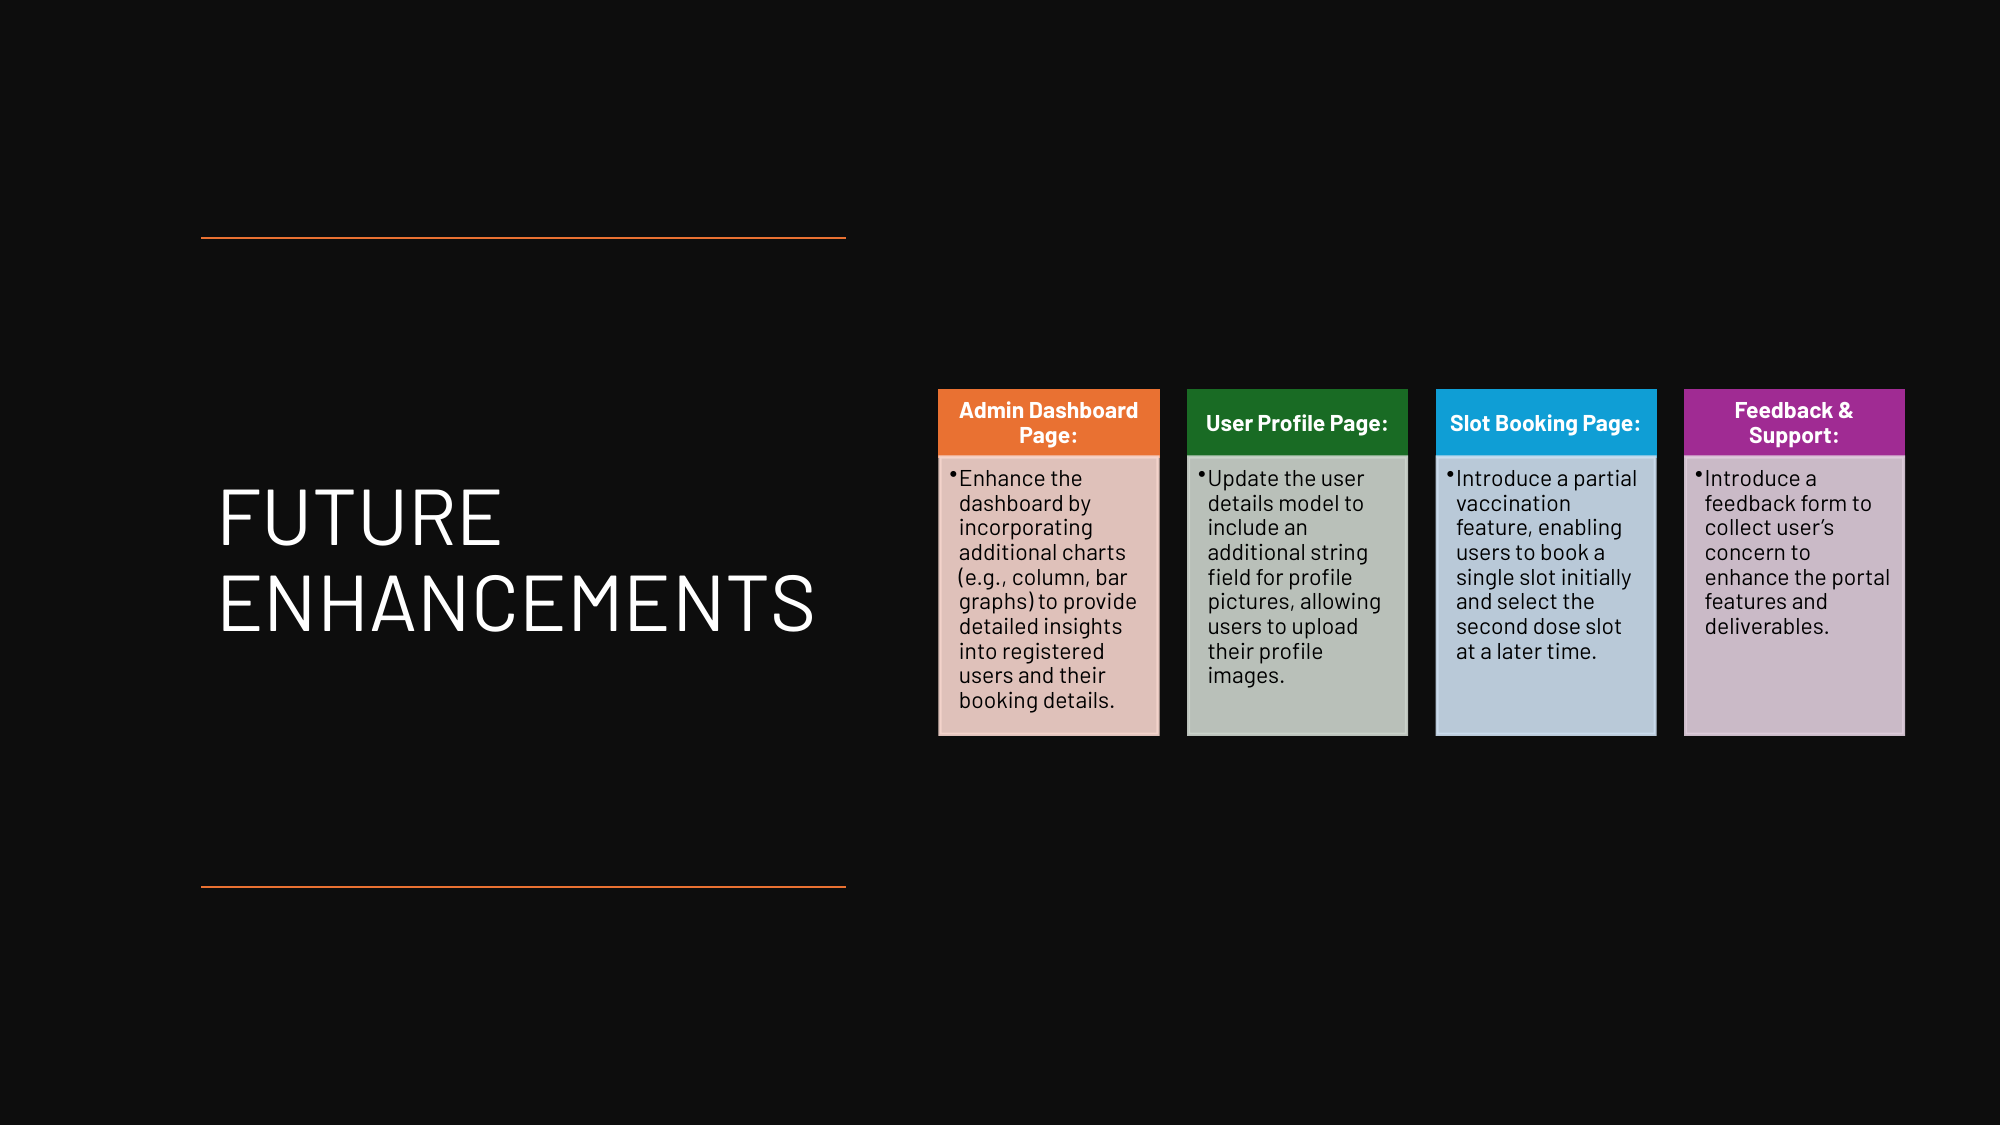

Admin Dashboard Page:
Enhance the dashboard by incorporating additional charts (e.g., column, bar graphs) to provide detailed insights into registered users and their booking details.
User Profile Page:
Update the user details model to include an additional string field for profile pictures, allowing users to upload their profile images.
Slot Booking Page:
Introduce a partial vaccination feature, enabling users to book a single slot initially and select the second dose slot at a later time.
Feedback & Support:
Introduce a feedback form to collect user’s concern to enhance the portal features and deliverables.
# FUTURE ENHANCEMENTS